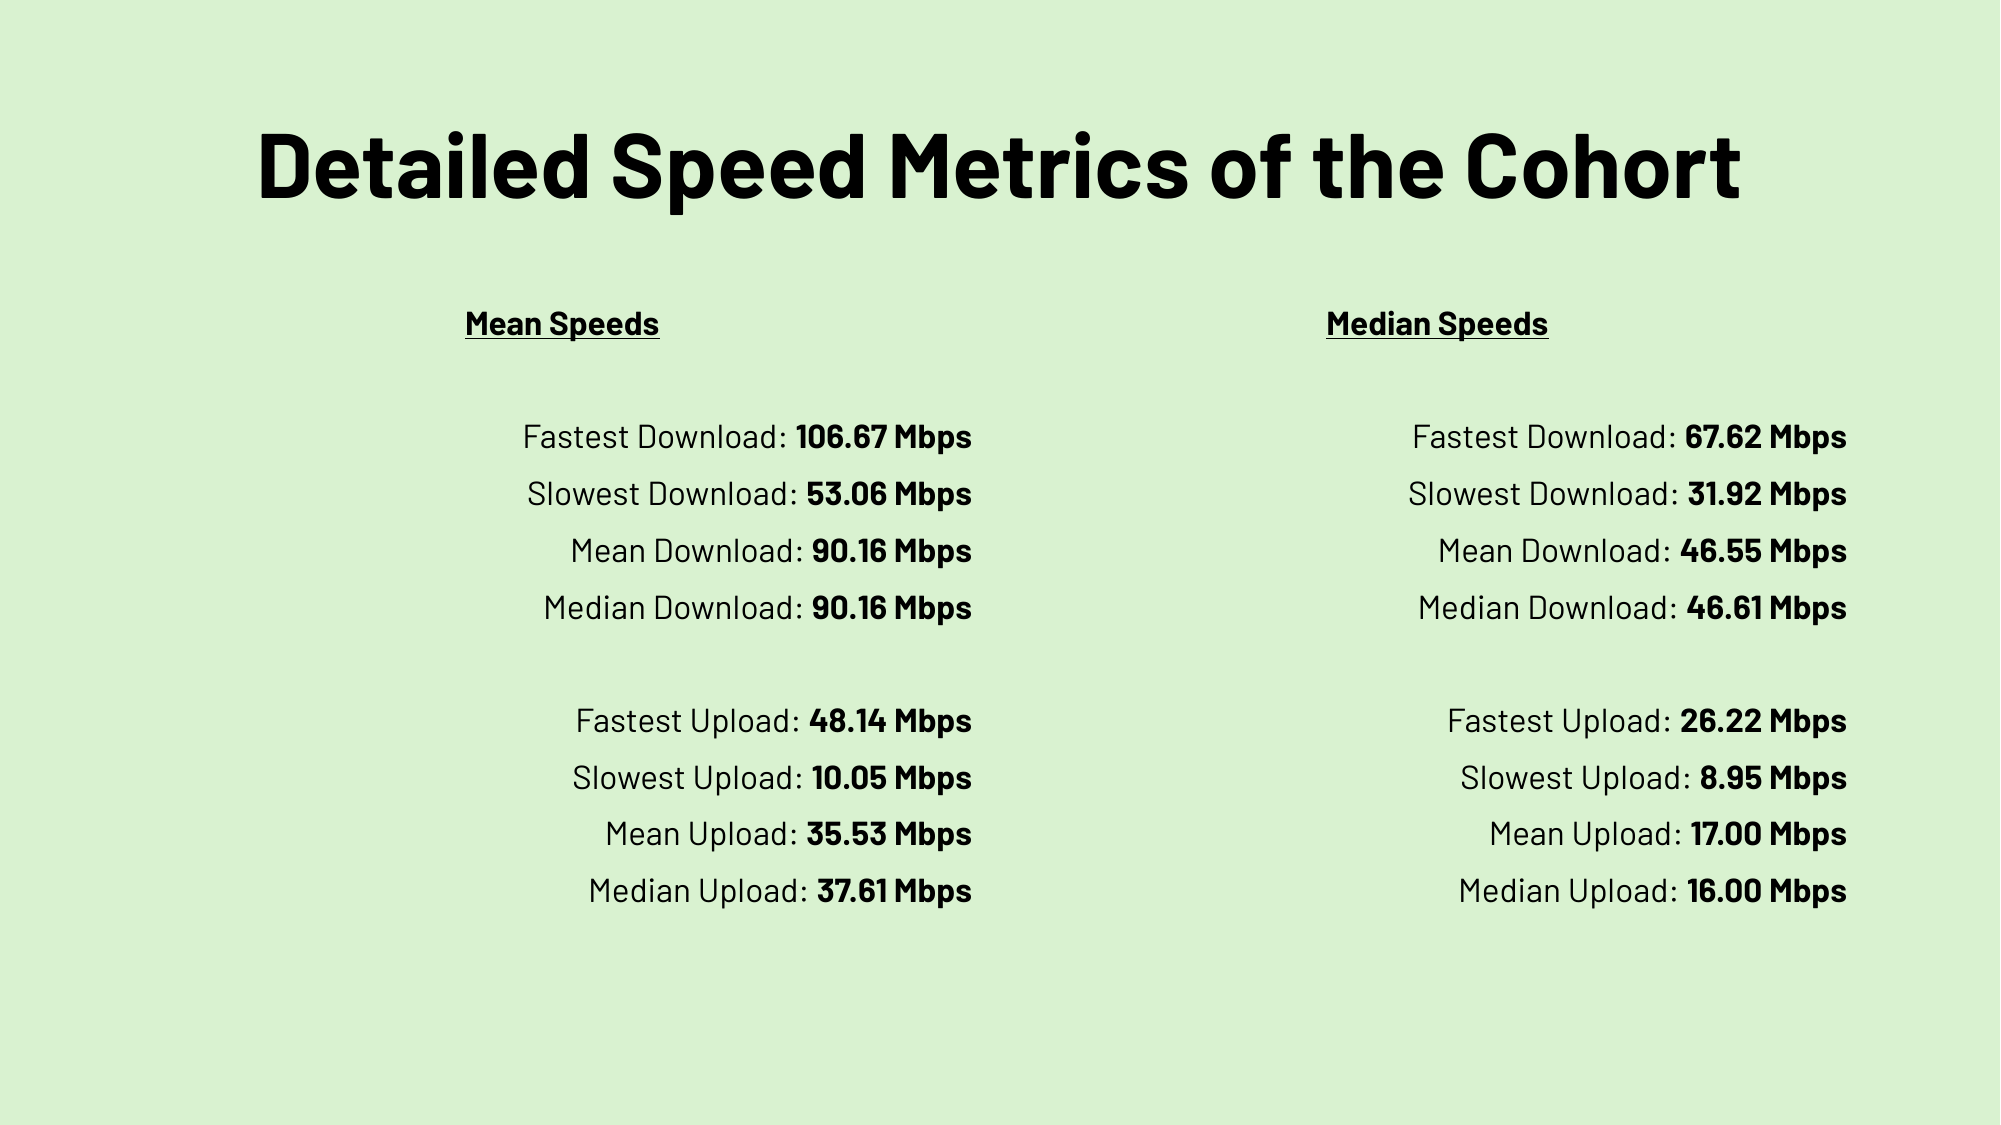

# Detailed Speed Metrics of the Cohort
Mean Speeds

Fastest Download: 106.67 Mbps
Slowest Download: 53.06 Mbps
 Mean Download: 90.16 Mbps
 Median Download: 90.16 Mbps

Fastest Upload: 48.14 Mbps
Slowest Upload: 10.05 Mbps
 Mean Upload: 35.53 Mbps
 Median Upload: 37.61 Mbps

Median Speeds

Fastest Download: 67.62 Mbps
Slowest Download: 31.92 Mbps
 Mean Download: 46.55 Mbps
 Median Download: 46.61 Mbps

Fastest Upload: 26.22 Mbps
Slowest Upload: 8.95 Mbps
 Mean Upload: 17.00 Mbps
 Median Upload: 16.00 Mbps